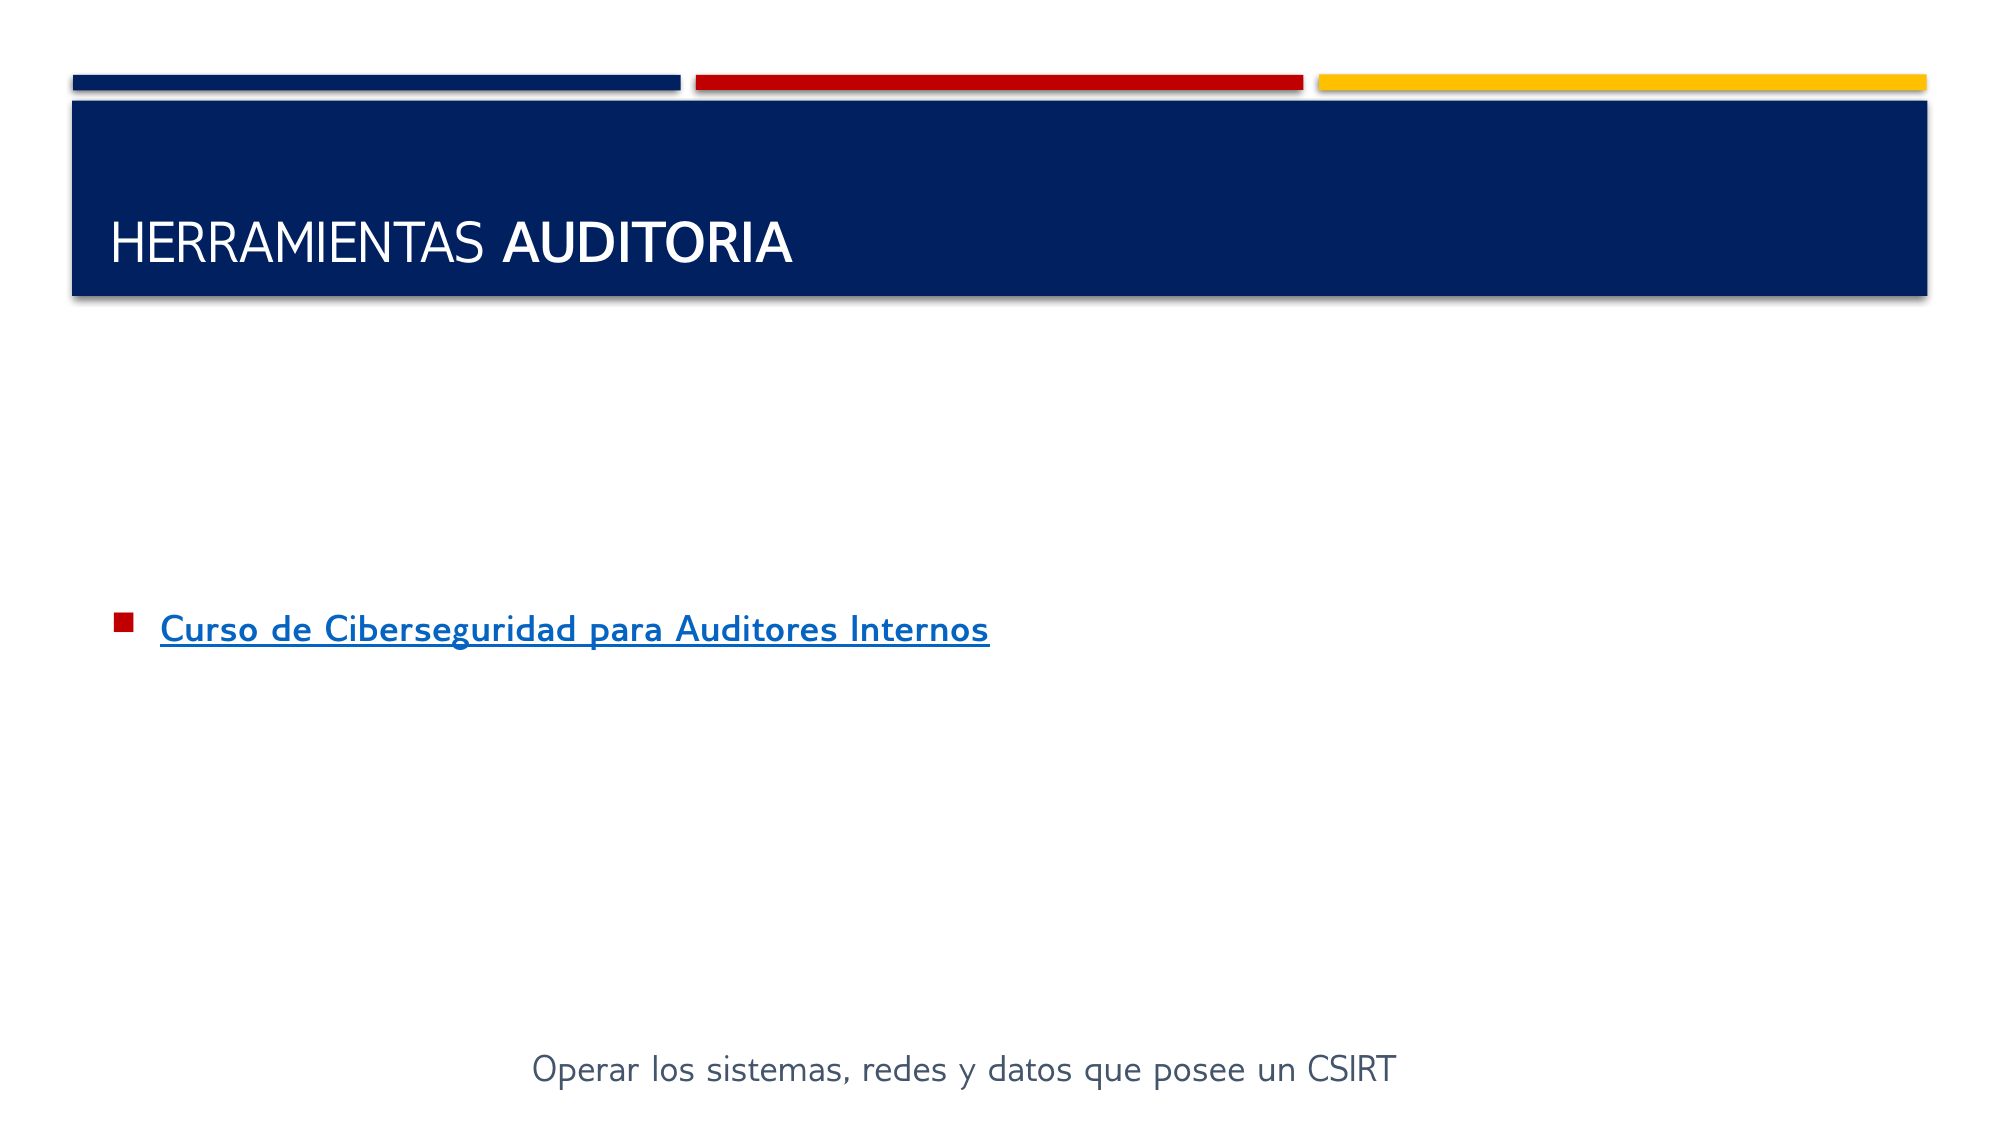

# Herramientas Auditoria
Curso de Ciberseguridad para Auditores Internos

Operar los sistemas, redes y datos que posee un CSIRT